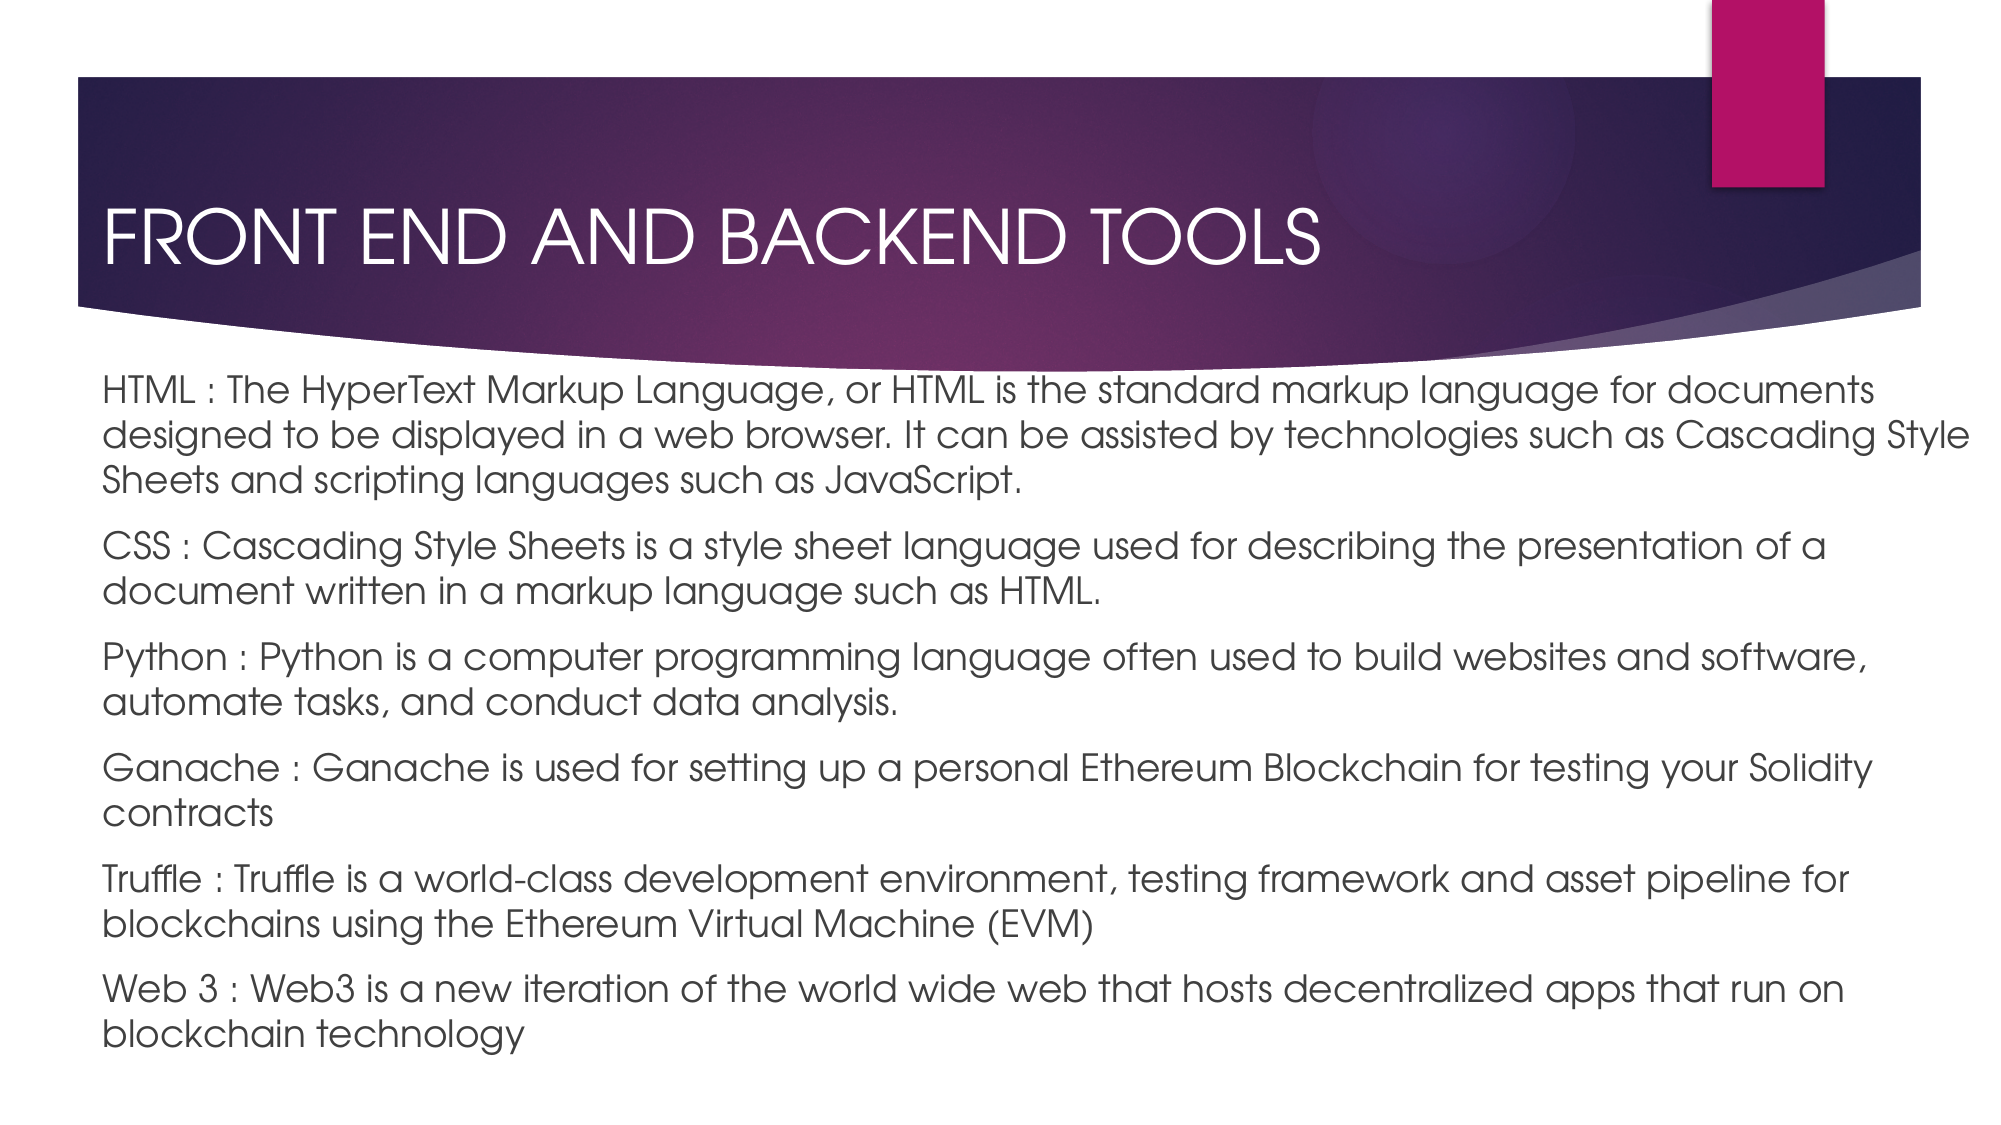

FRONT END AND BACKEND TOOLS

HTML : The HyperText Markup Language, or HTML is the standard markup language for documents designed to be displayed in a web browser. It can be assisted by technologies such as Cascading Style Sheets and scripting languages such as JavaScript.
CSS : Cascading Style Sheets is a style sheet language used for describing the presentation of a document written in a markup language such as HTML.
Python : Python is a computer programming language often used to build websites and software, automate tasks, and conduct data analysis.
Ganache : Ganache is used for setting up a personal Ethereum Blockchain for testing your Solidity contracts
Truffle : Truffle is a world-class development environment, testing framework and asset pipeline for blockchains using the Ethereum Virtual Machine (EVM)
Web 3 : Web3 is a new iteration of the world wide web that hosts decentralized apps that run on blockchain technology